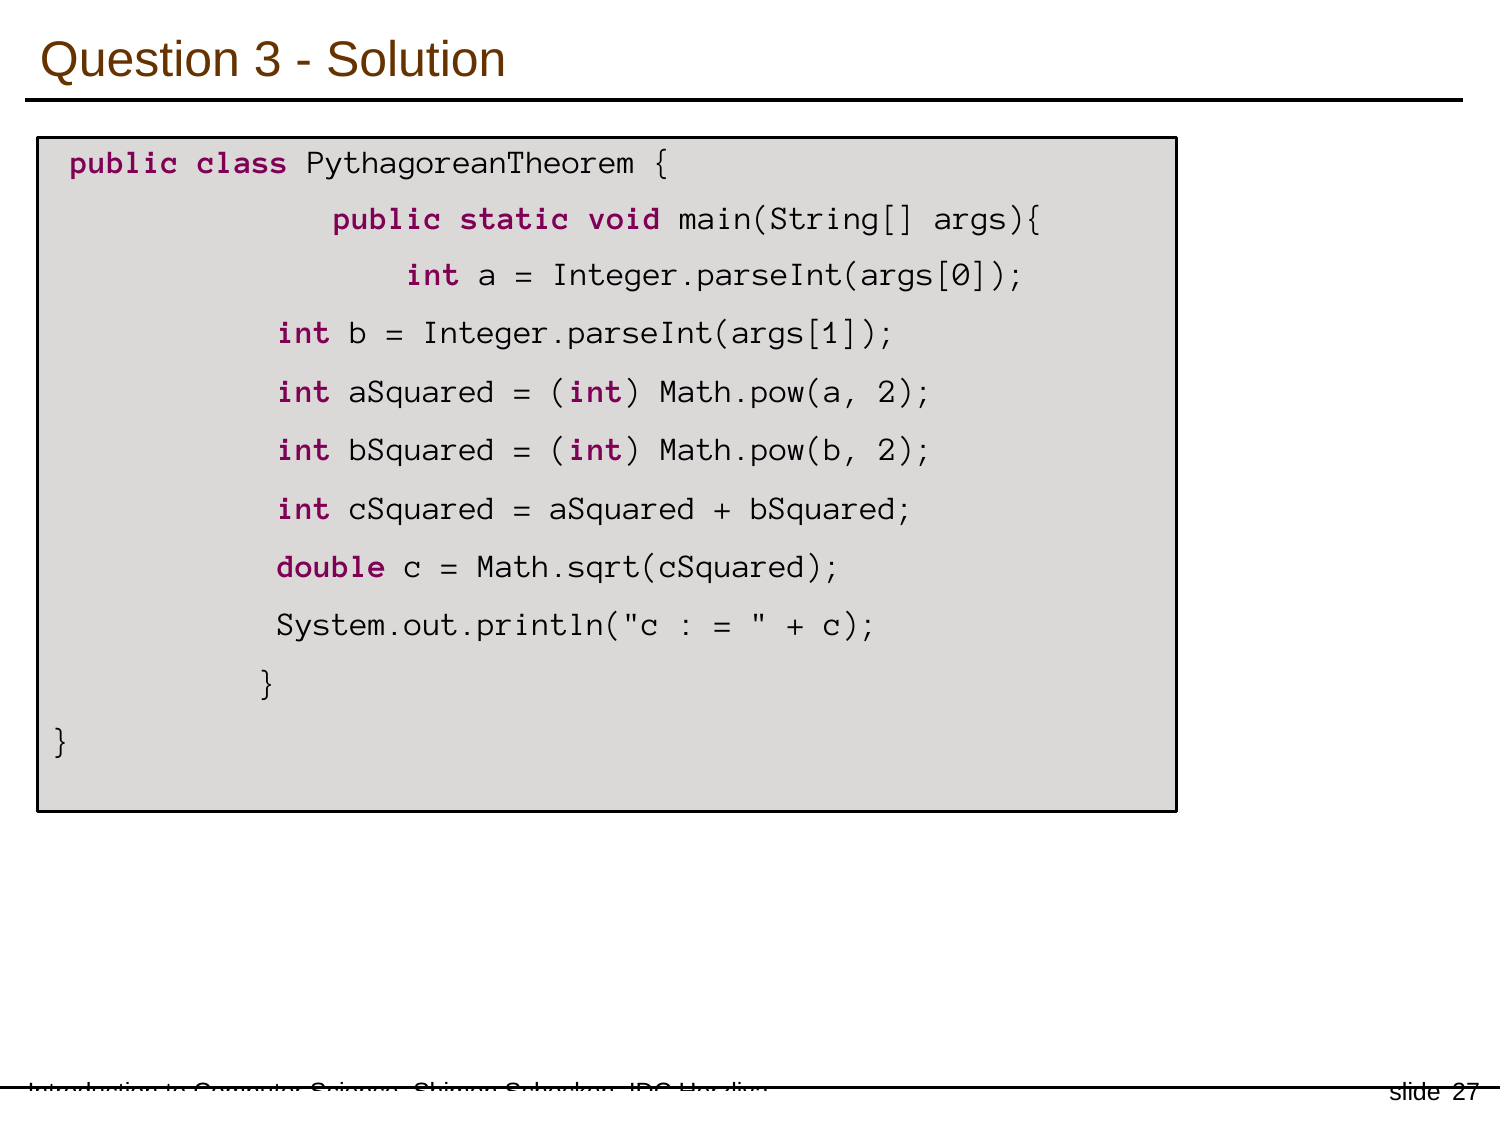

Question 3 - Solution

 public class PythagoreanTheorem {
		public static void main(String[] args){
		    int a = Integer.parseInt(args[0]);
int b = Integer.parseInt(args[1]);
int aSquared = (int) Math.pow(a, 2);
int bSquared = (int) Math.pow(b, 2);
int cSquared = aSquared + bSquared;
double c = Math.sqrt(cSquared);
System.out.println("c : = " + c);
		}
}